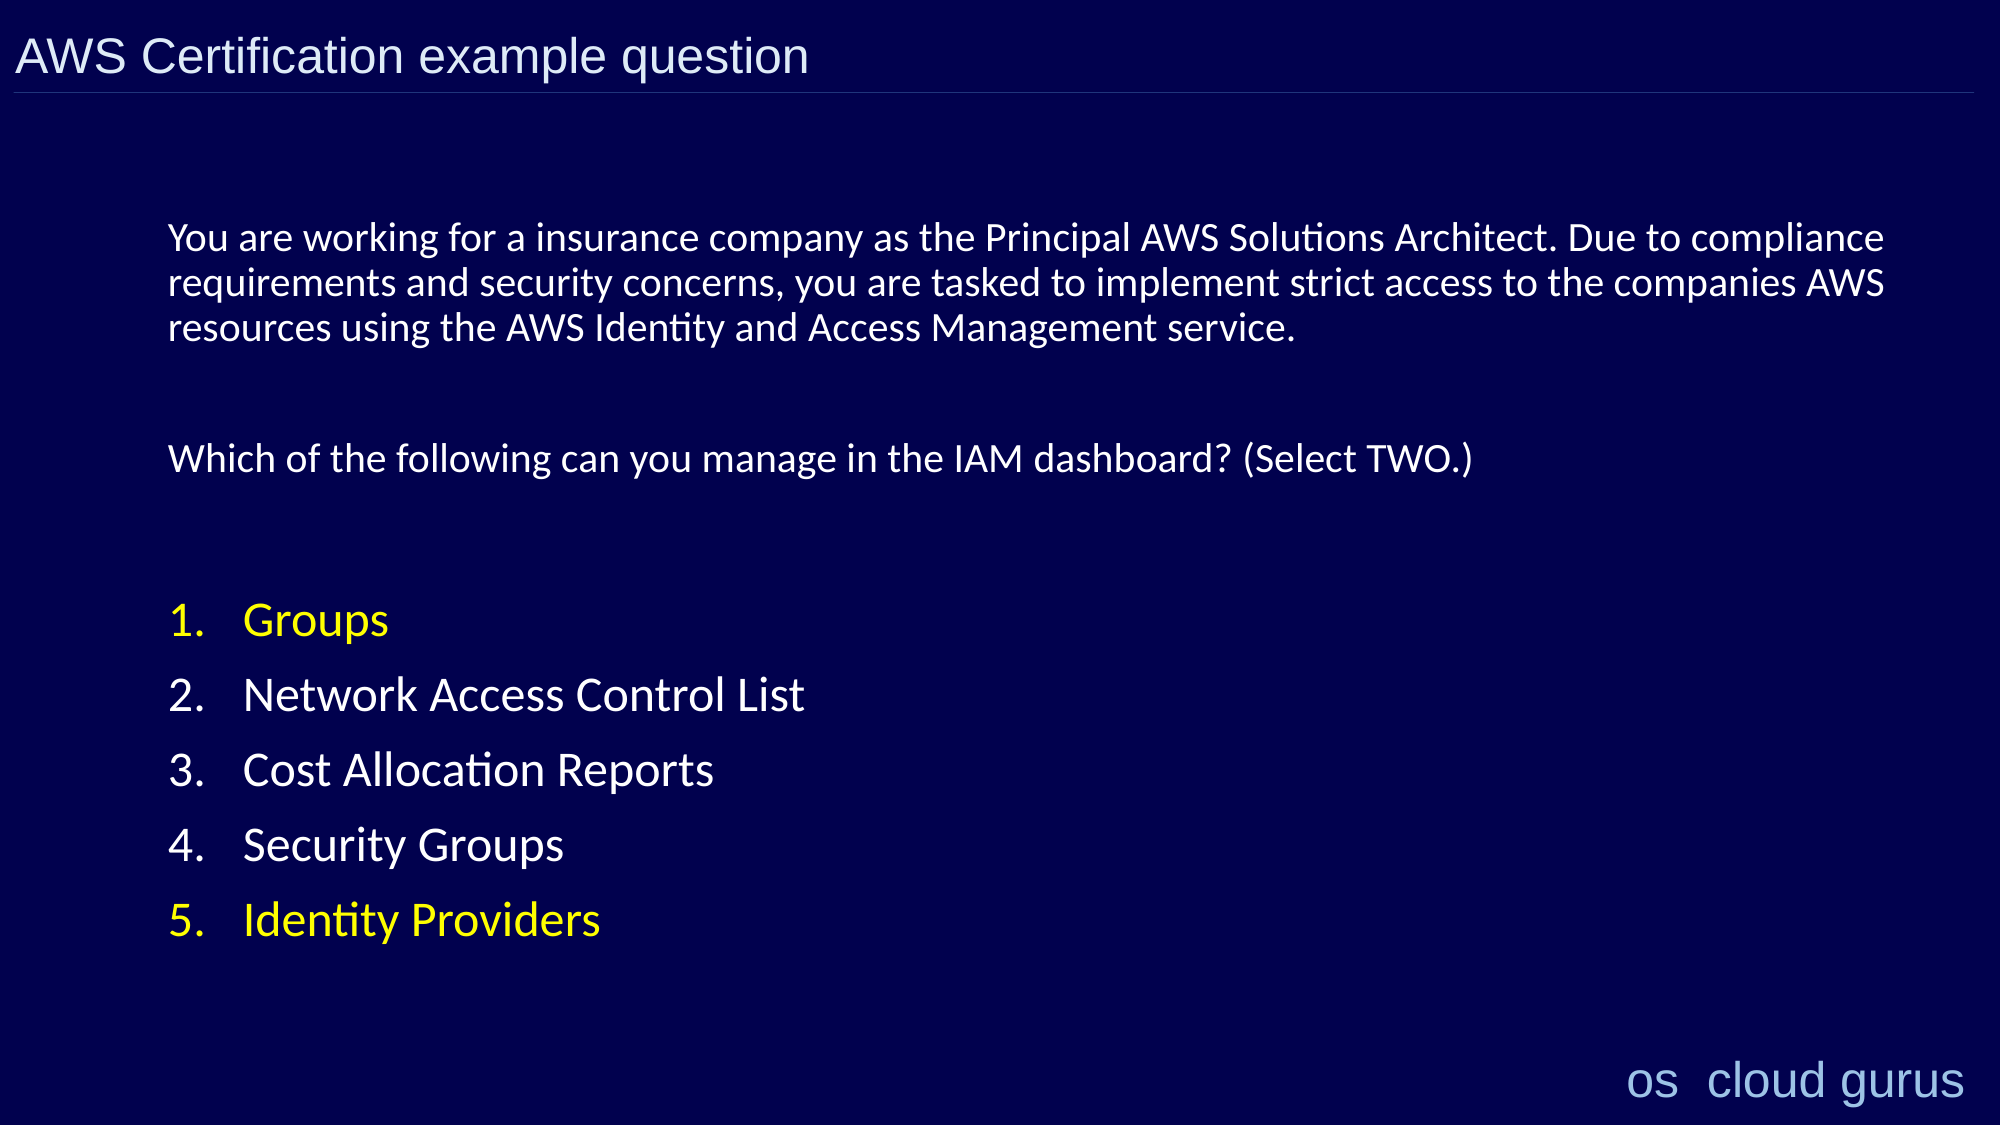

AWS Certification example question
You are working for a insurance company as the Principal AWS Solutions Architect. Due to compliance requirements and security concerns, you are tasked to implement strict access to the companies AWS resources using the AWS Identity and Access Management service.

Which of the following can you manage in the IAM dashboard? (Select TWO.)
Groups
Network Access Control List
Cost Allocation Reports
Security Groups
Identity Providers
os  cloud gurus